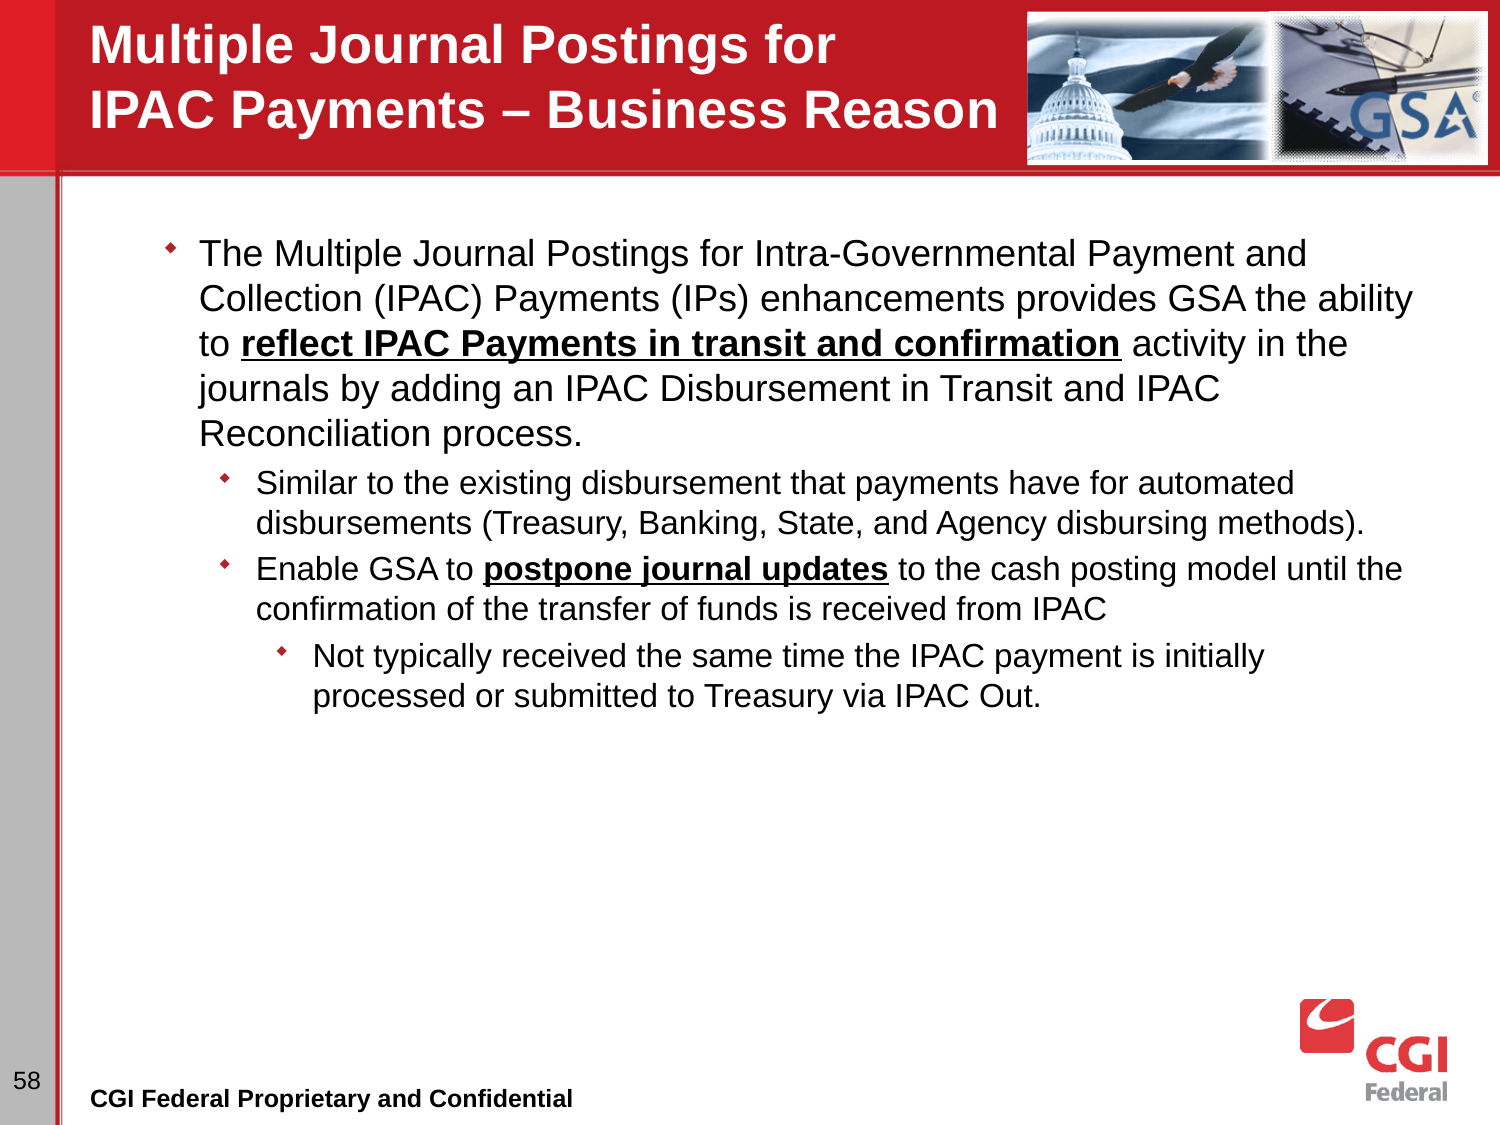

# Multiple Journal Postings for IPAC Payments – Business Reason
The Multiple Journal Postings for Intra-Governmental Payment and Collection (IPAC) Payments (IPs) enhancements provides GSA the ability to reflect IPAC Payments in transit and confirmation activity in the journals by adding an IPAC Disbursement in Transit and IPAC Reconciliation process.
Similar to the existing disbursement that payments have for automated disbursements (Treasury, Banking, State, and Agency disbursing methods).
Enable GSA to postpone journal updates to the cash posting model until the confirmation of the transfer of funds is received from IPAC
Not typically received the same time the IPAC payment is initially processed or submitted to Treasury via IPAC Out.

58
CGI Federal Proprietary and Confidential